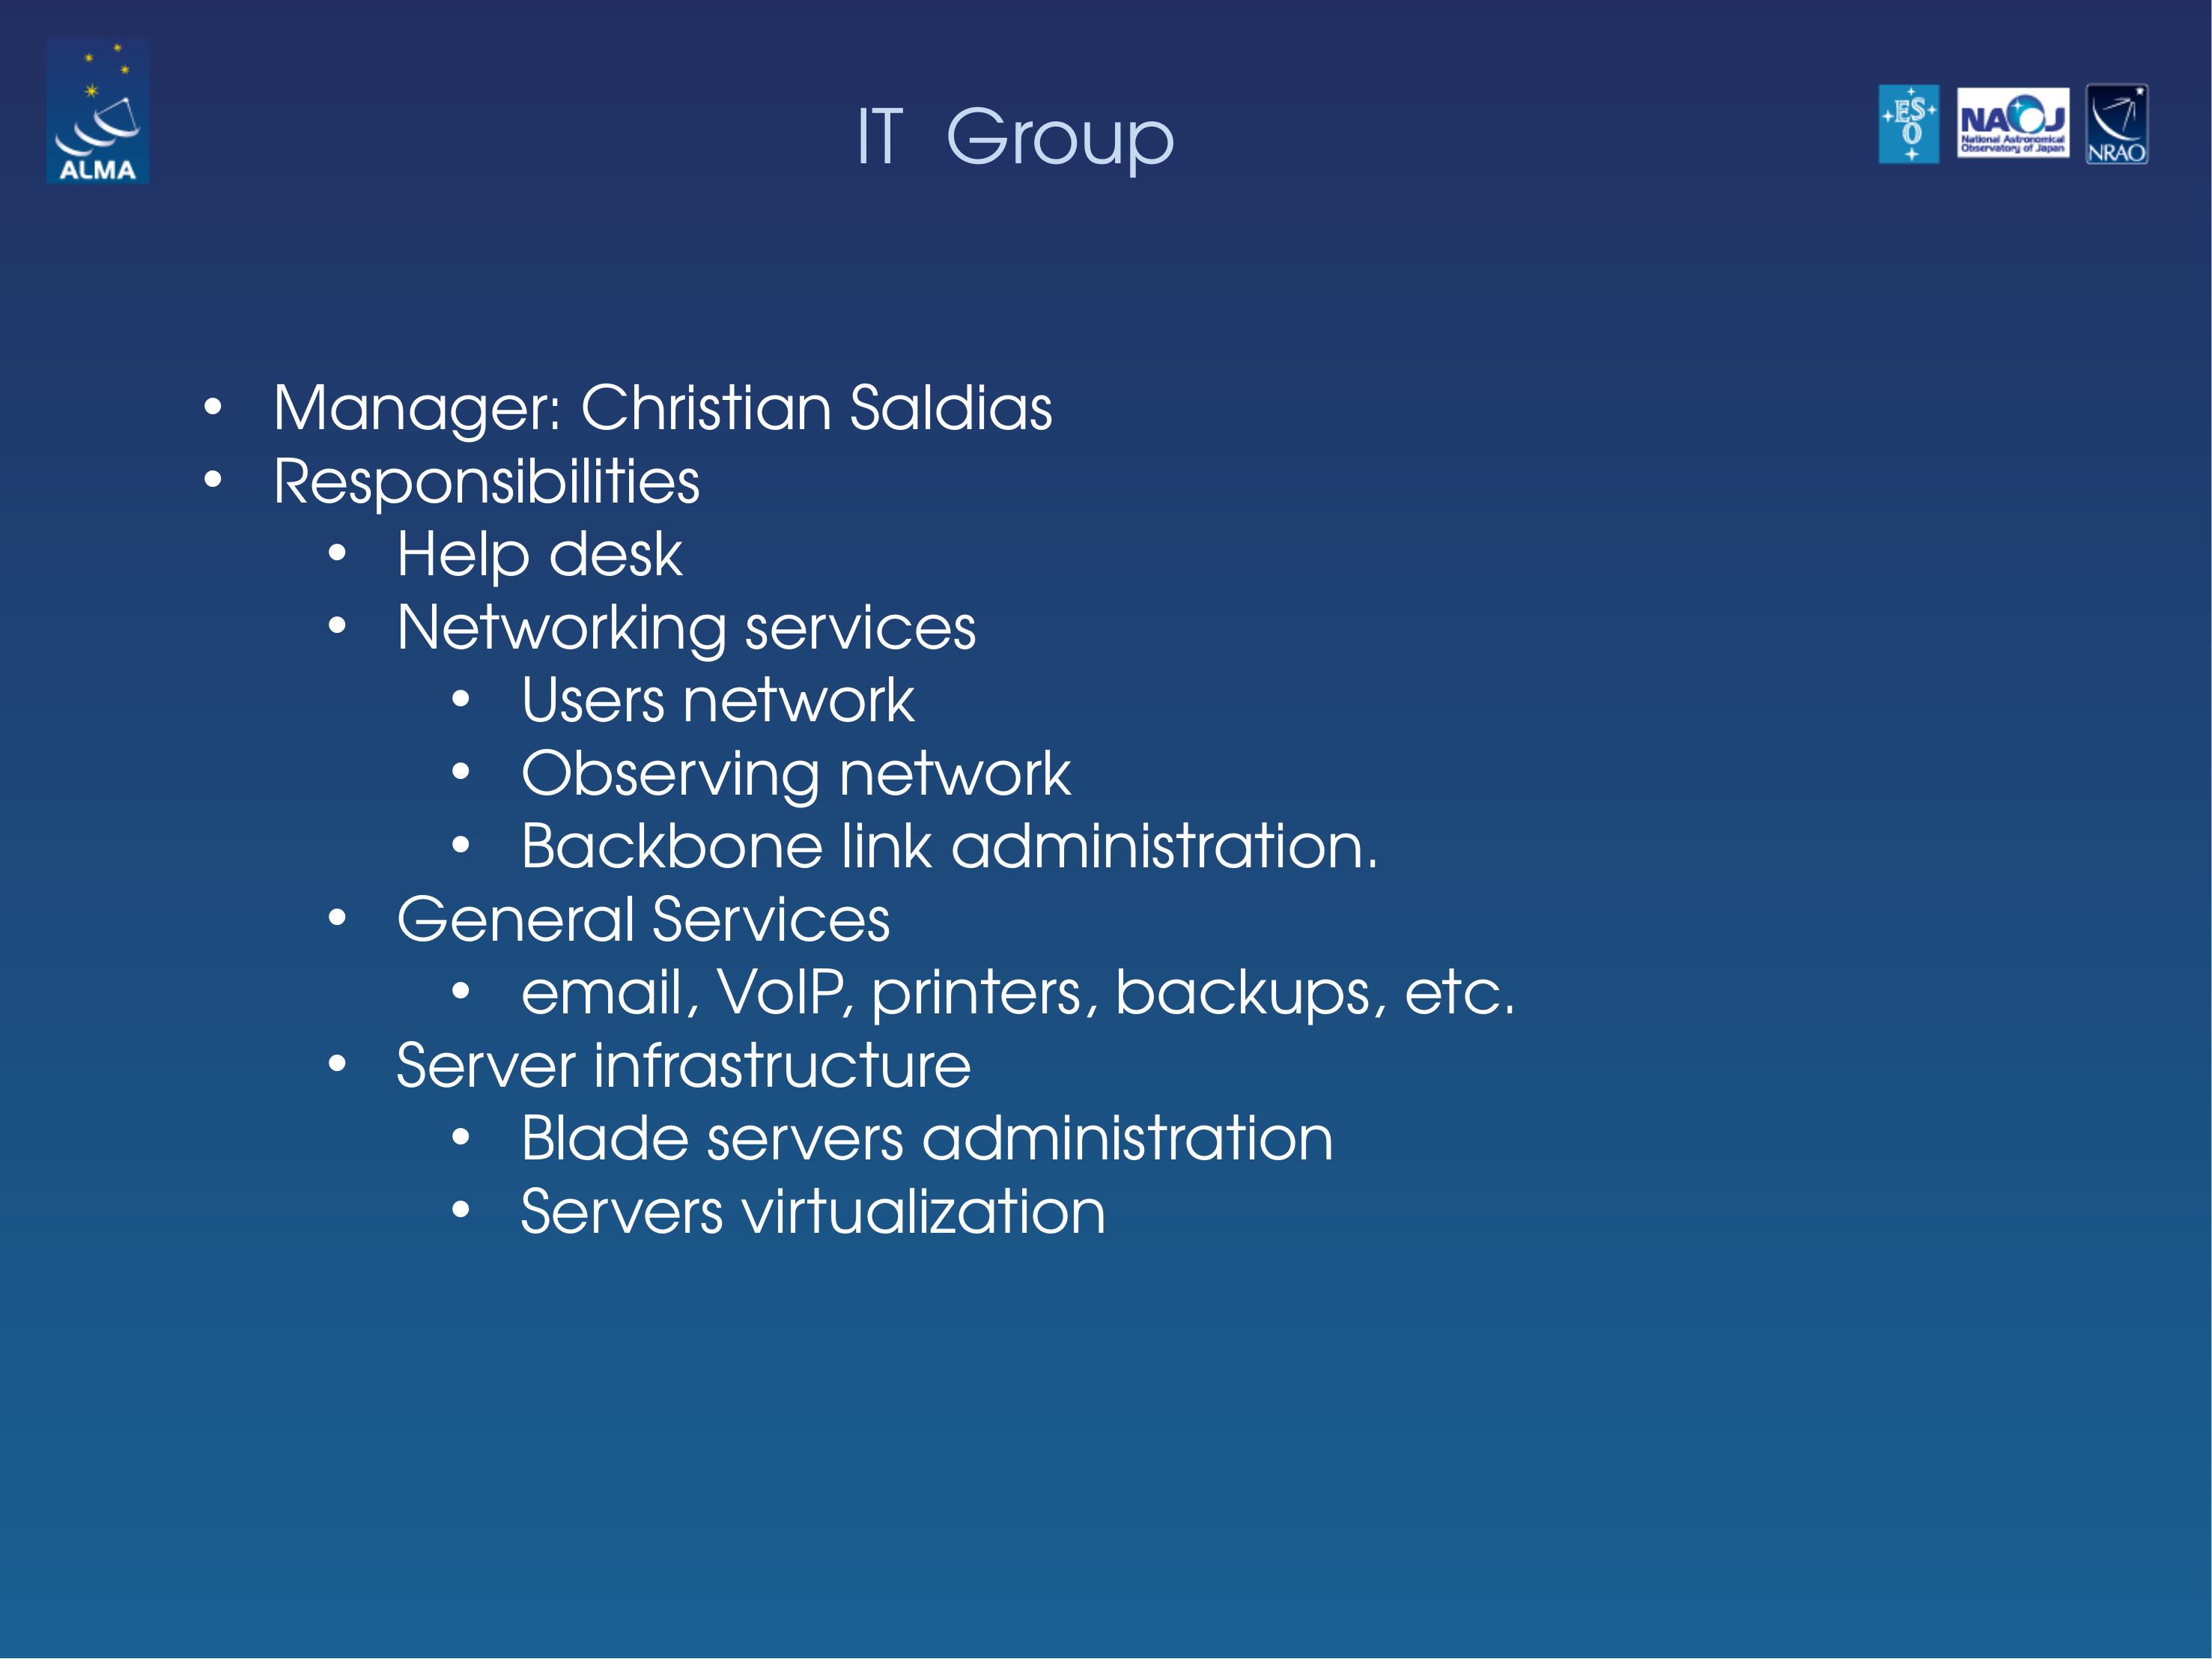

# IT  Group
Manager: Christian Saldias
Responsibilities
Help desk
Networking services
Users network
Observing network
Backbone link administration.
General Services
email, VoIP, printers, backups, etc.
Server infrastructure
Blade servers administration
Servers virtualization